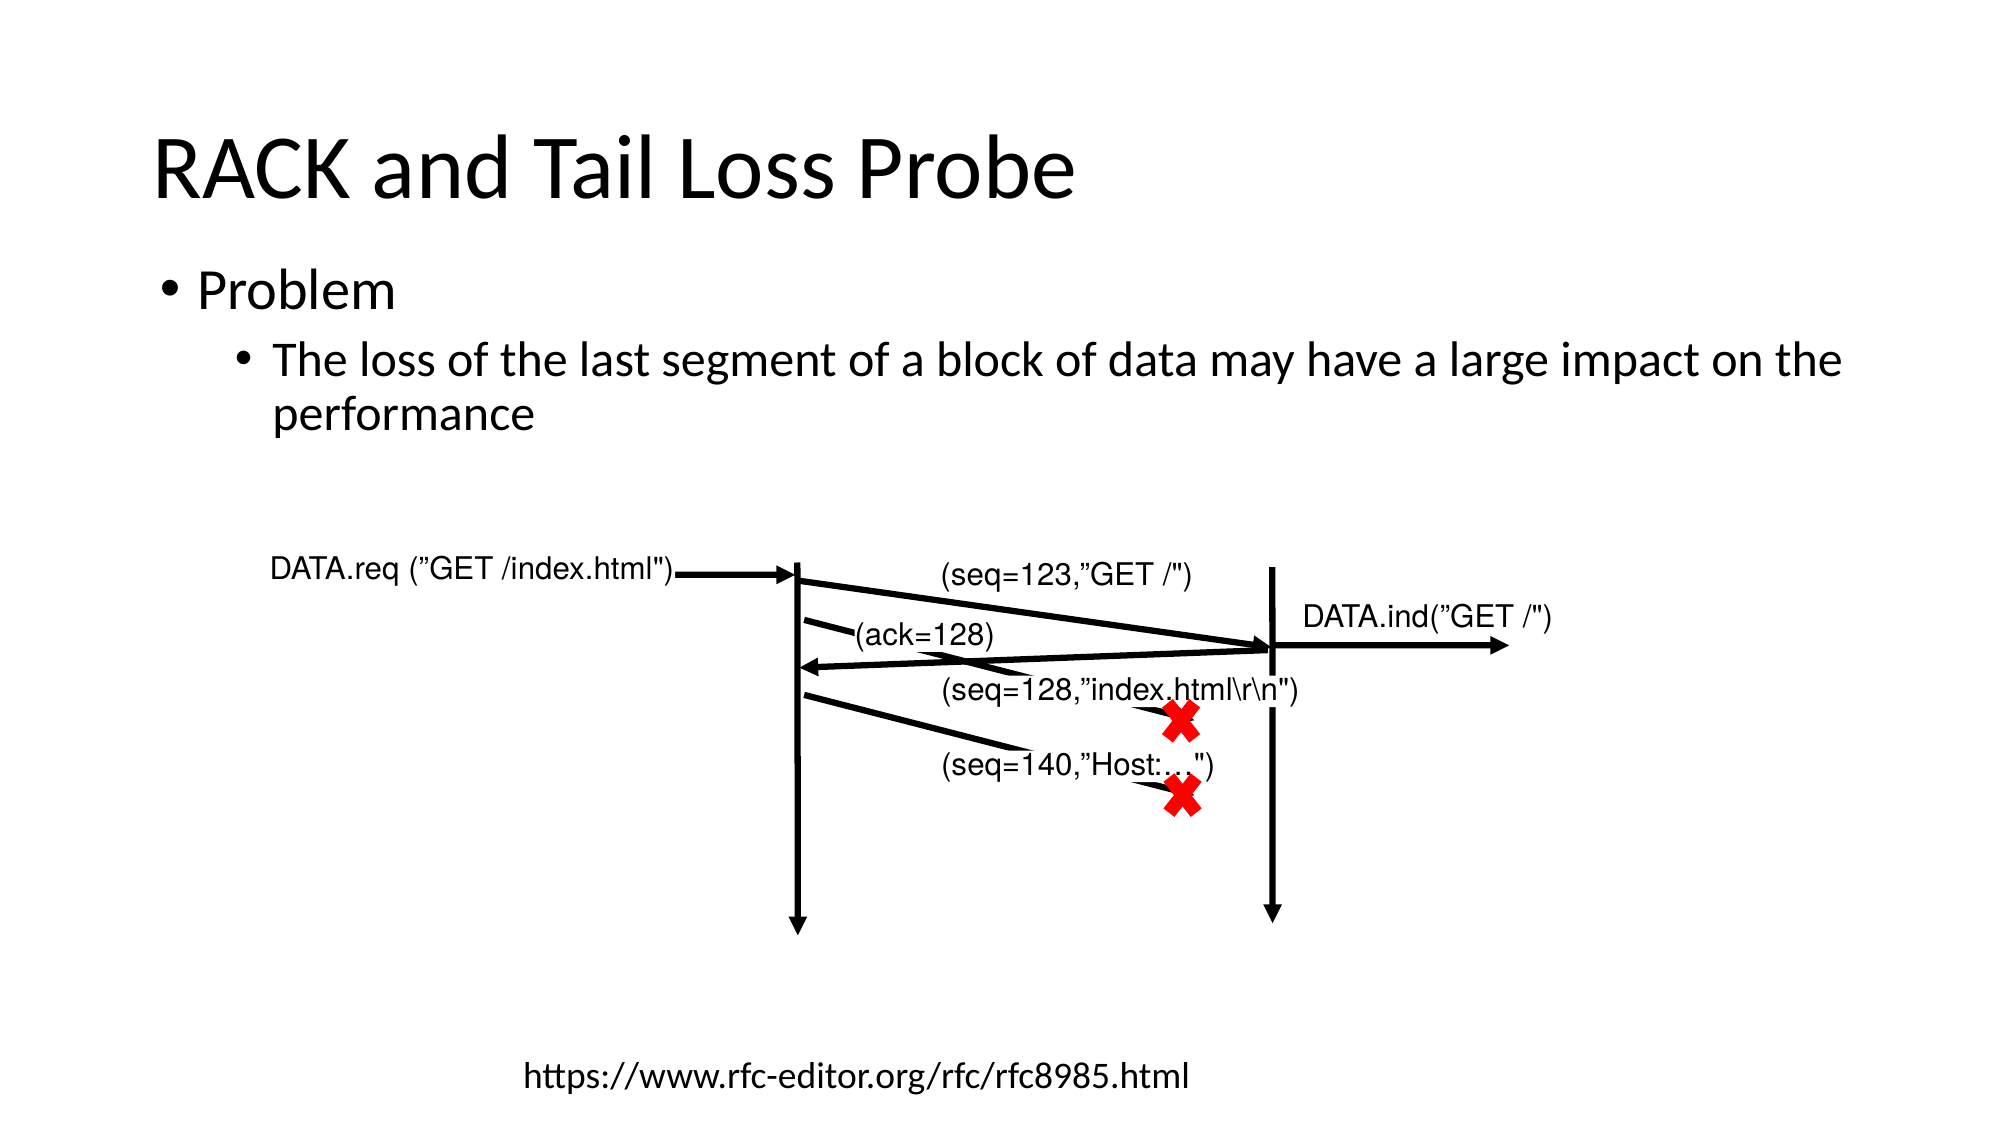

# RACK and Tail Loss Probe
Problem
The loss of the last segment of a block of data may have a large impact on the performance
DATA.req (”GET /index.html")

(seq=123,”GET /")

DATA.ind(”GET /")

(seq=128,”index.html\r\n")
(ack=128)

(seq=140,”Host:…")

https://www.rfc-editor.org/rfc/rfc8985.html